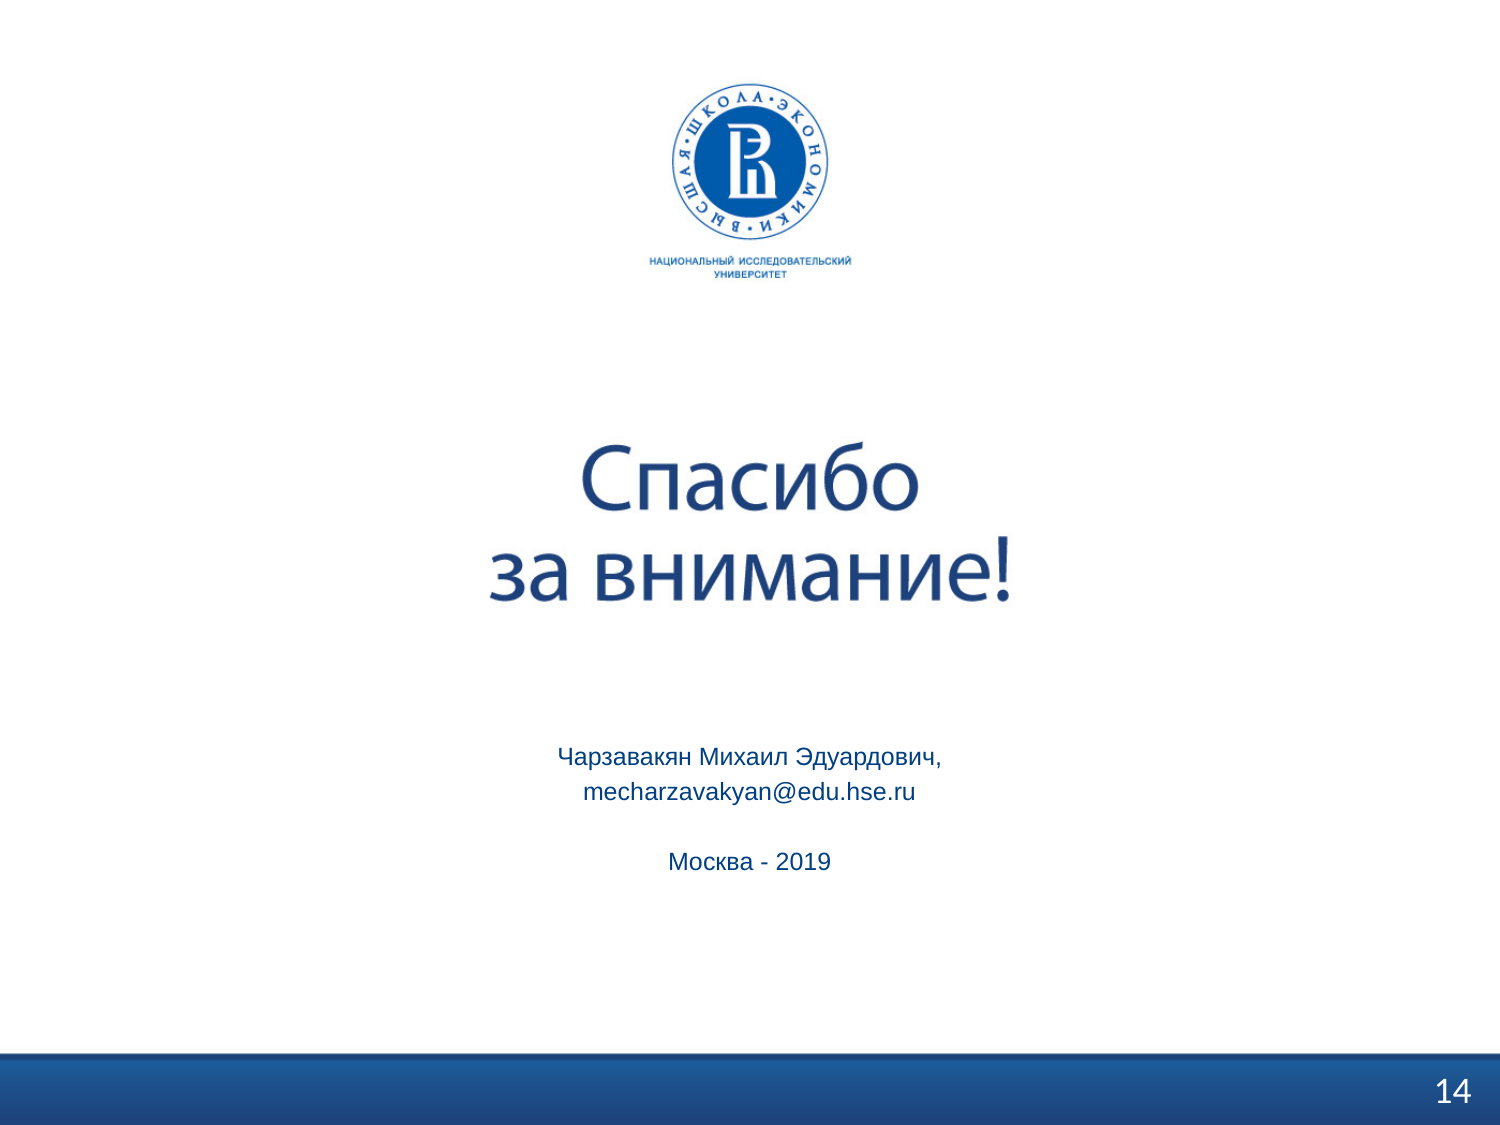

Чарзавакян Михаил Эдуардович,
mecharzavakyan@edu.hse.ru

Москва - 2019
14